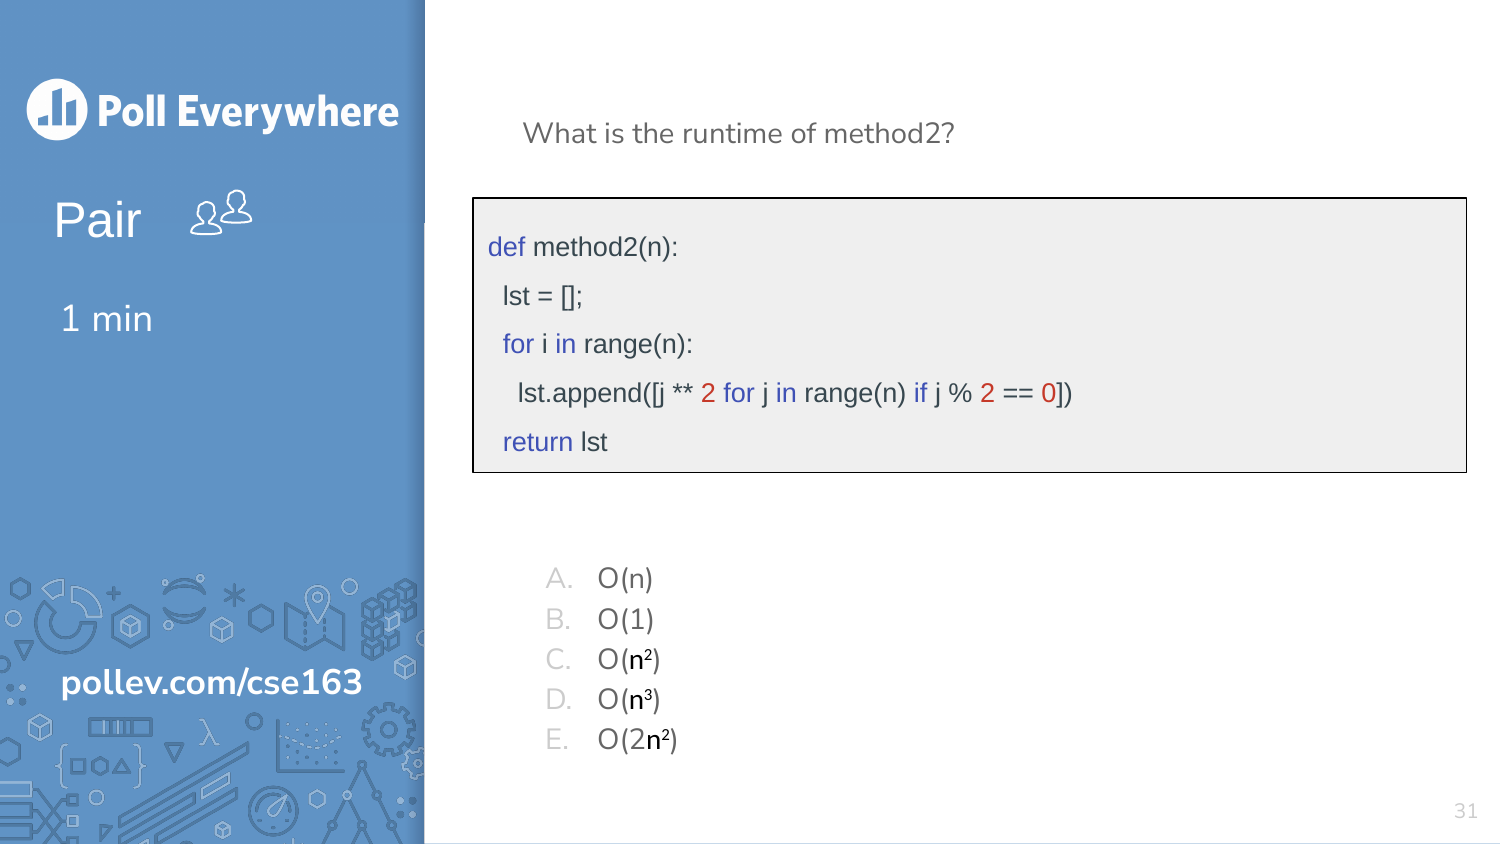

What is the runtime of method2?
def method2(n):
  lst = [];
  for i in range(n):
    lst.append([j ** 2 for j in range(n) if j % 2 == 0])
  return lst

# 1 min
O(n)
O(1)
O(n2)
O(n3)
O(2n2)
31